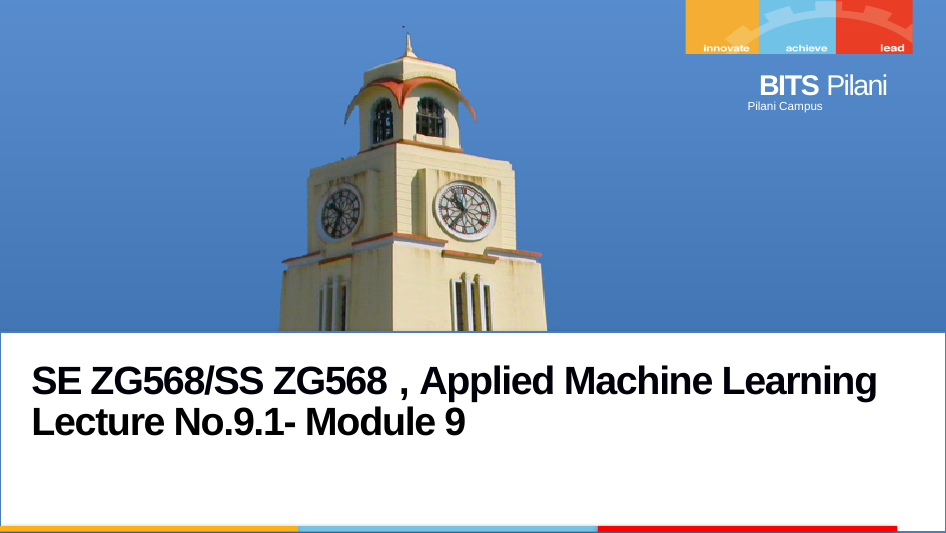

SE ZG568/SS ZG568 , Applied Machine Learning
Lecture No.9.1- Module 9